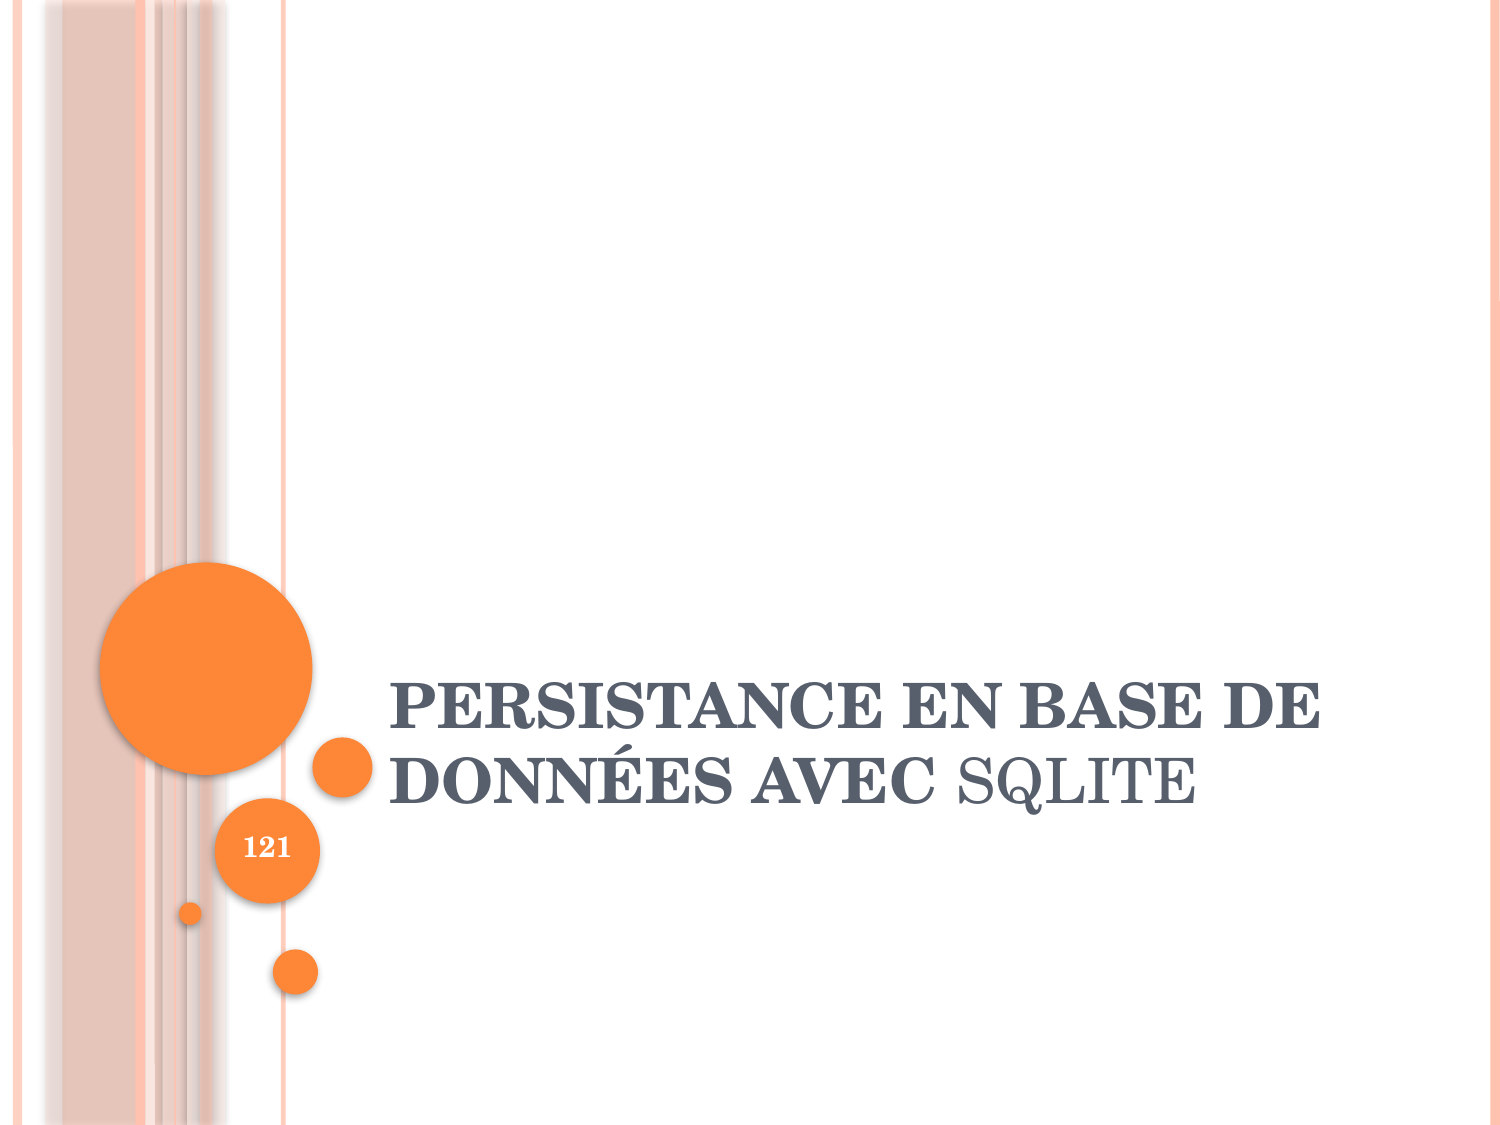

# Persistance en base de données avec SQLITE
121